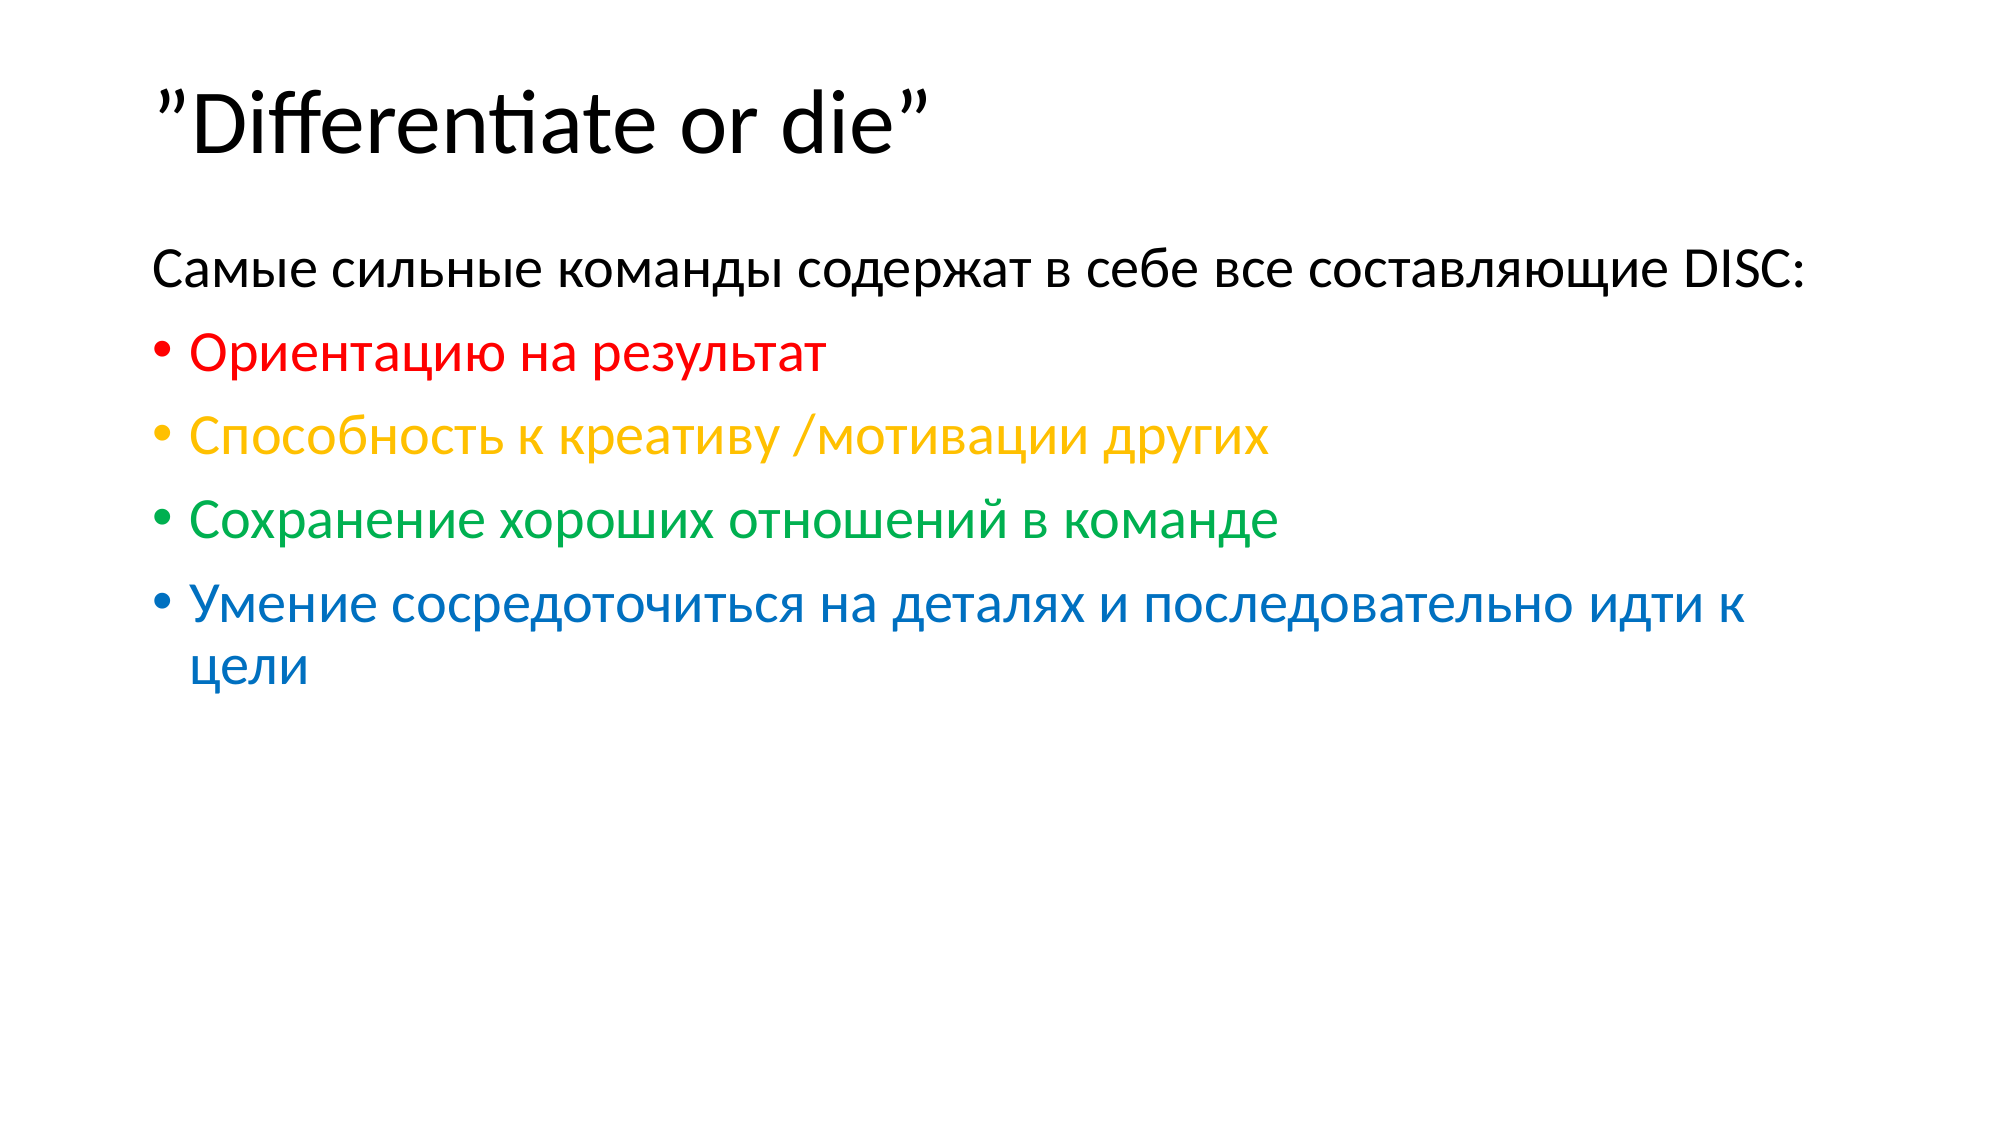

# ”Differentiate or die”
Самые сильные команды содержат в себе все составляющие DISC:
Ориентацию на результат
Способность к креативу /мотивации других
Сохранение хороших отношений в команде
Умение сосредоточиться на деталях и последовательно идти к цели